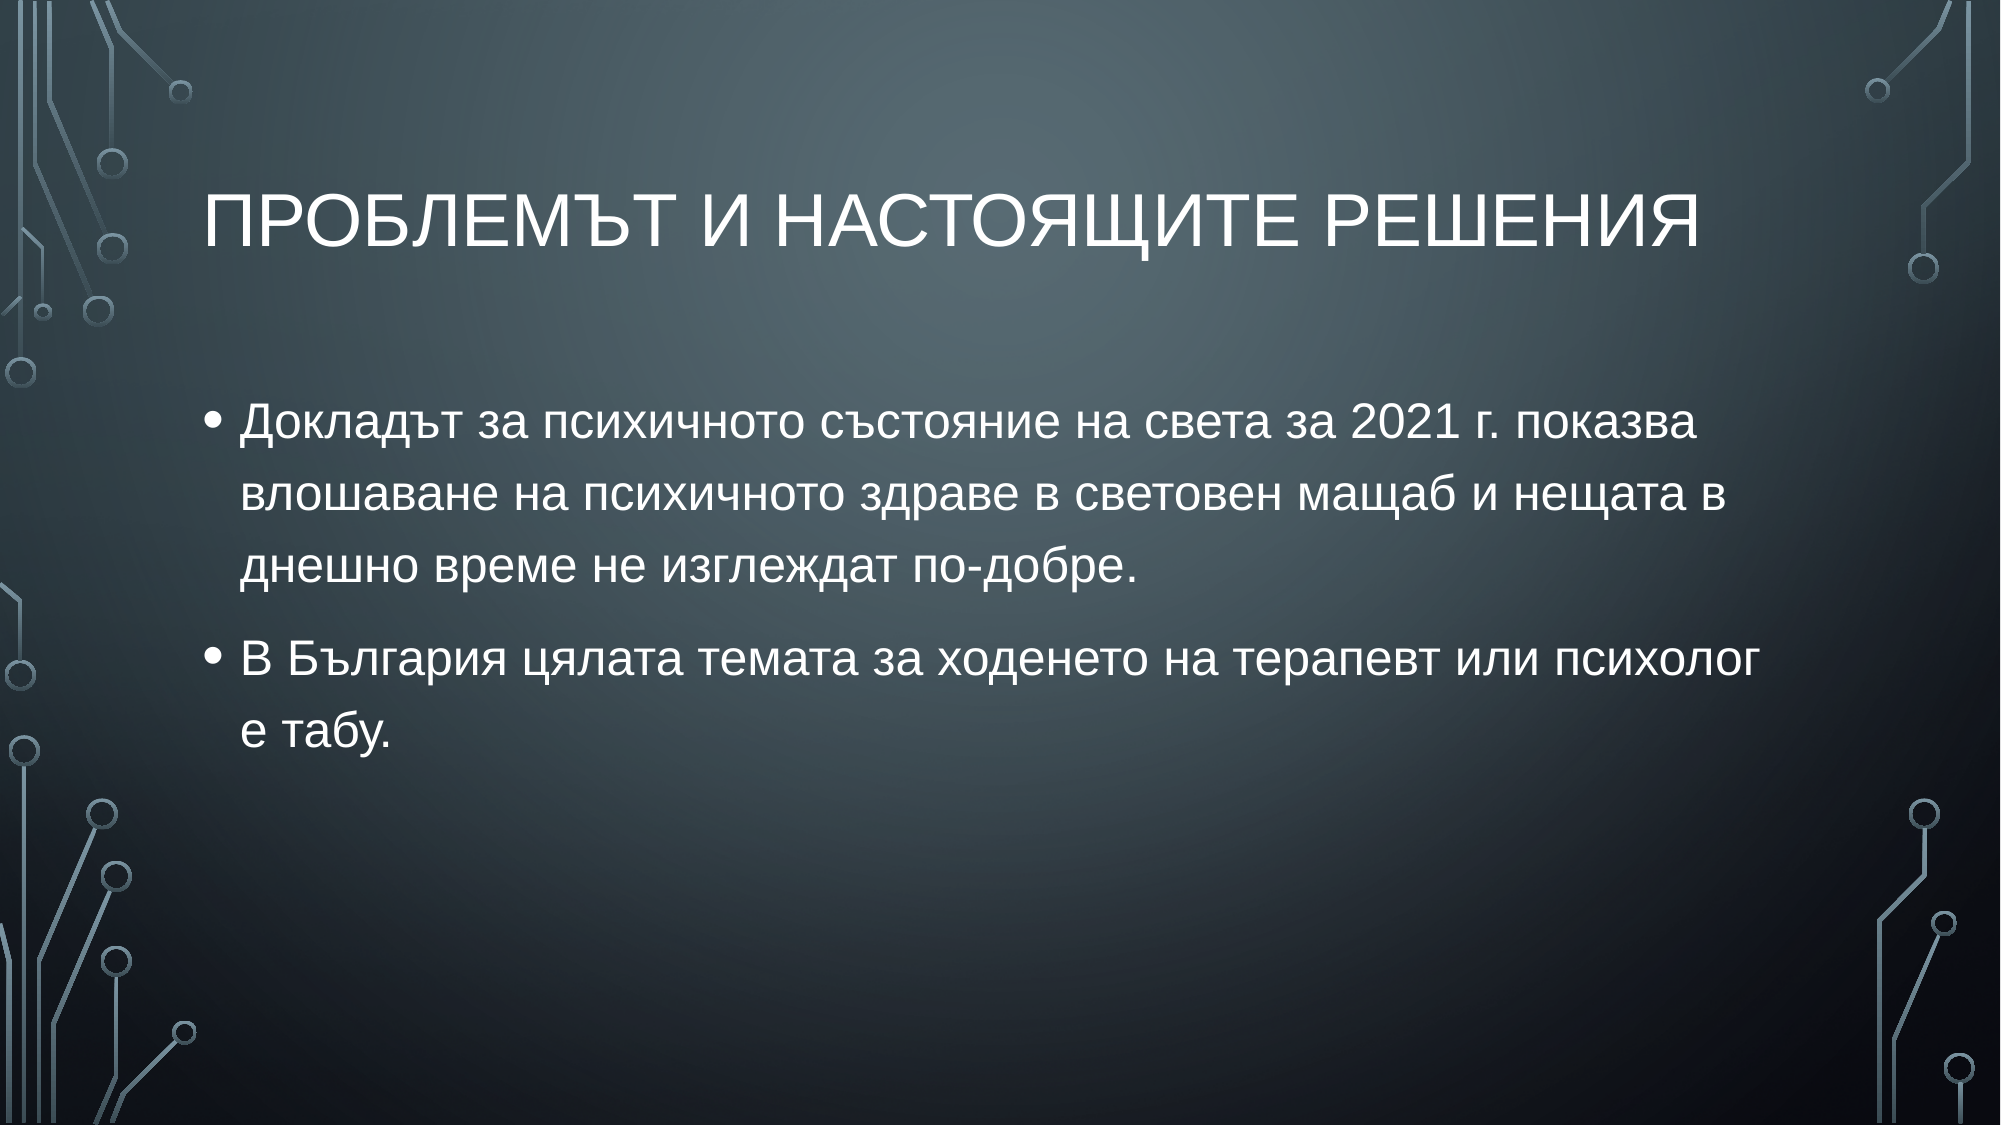

# Проблемът и настоящите решения
Докладът за психичното състояние на света за 2021 г. показва влошаване на психичното здраве в световен мащаб и нещата в днешно време не изглеждат по-добре.
В България цялата темата за ходенето на терапевт или психолог е табу.